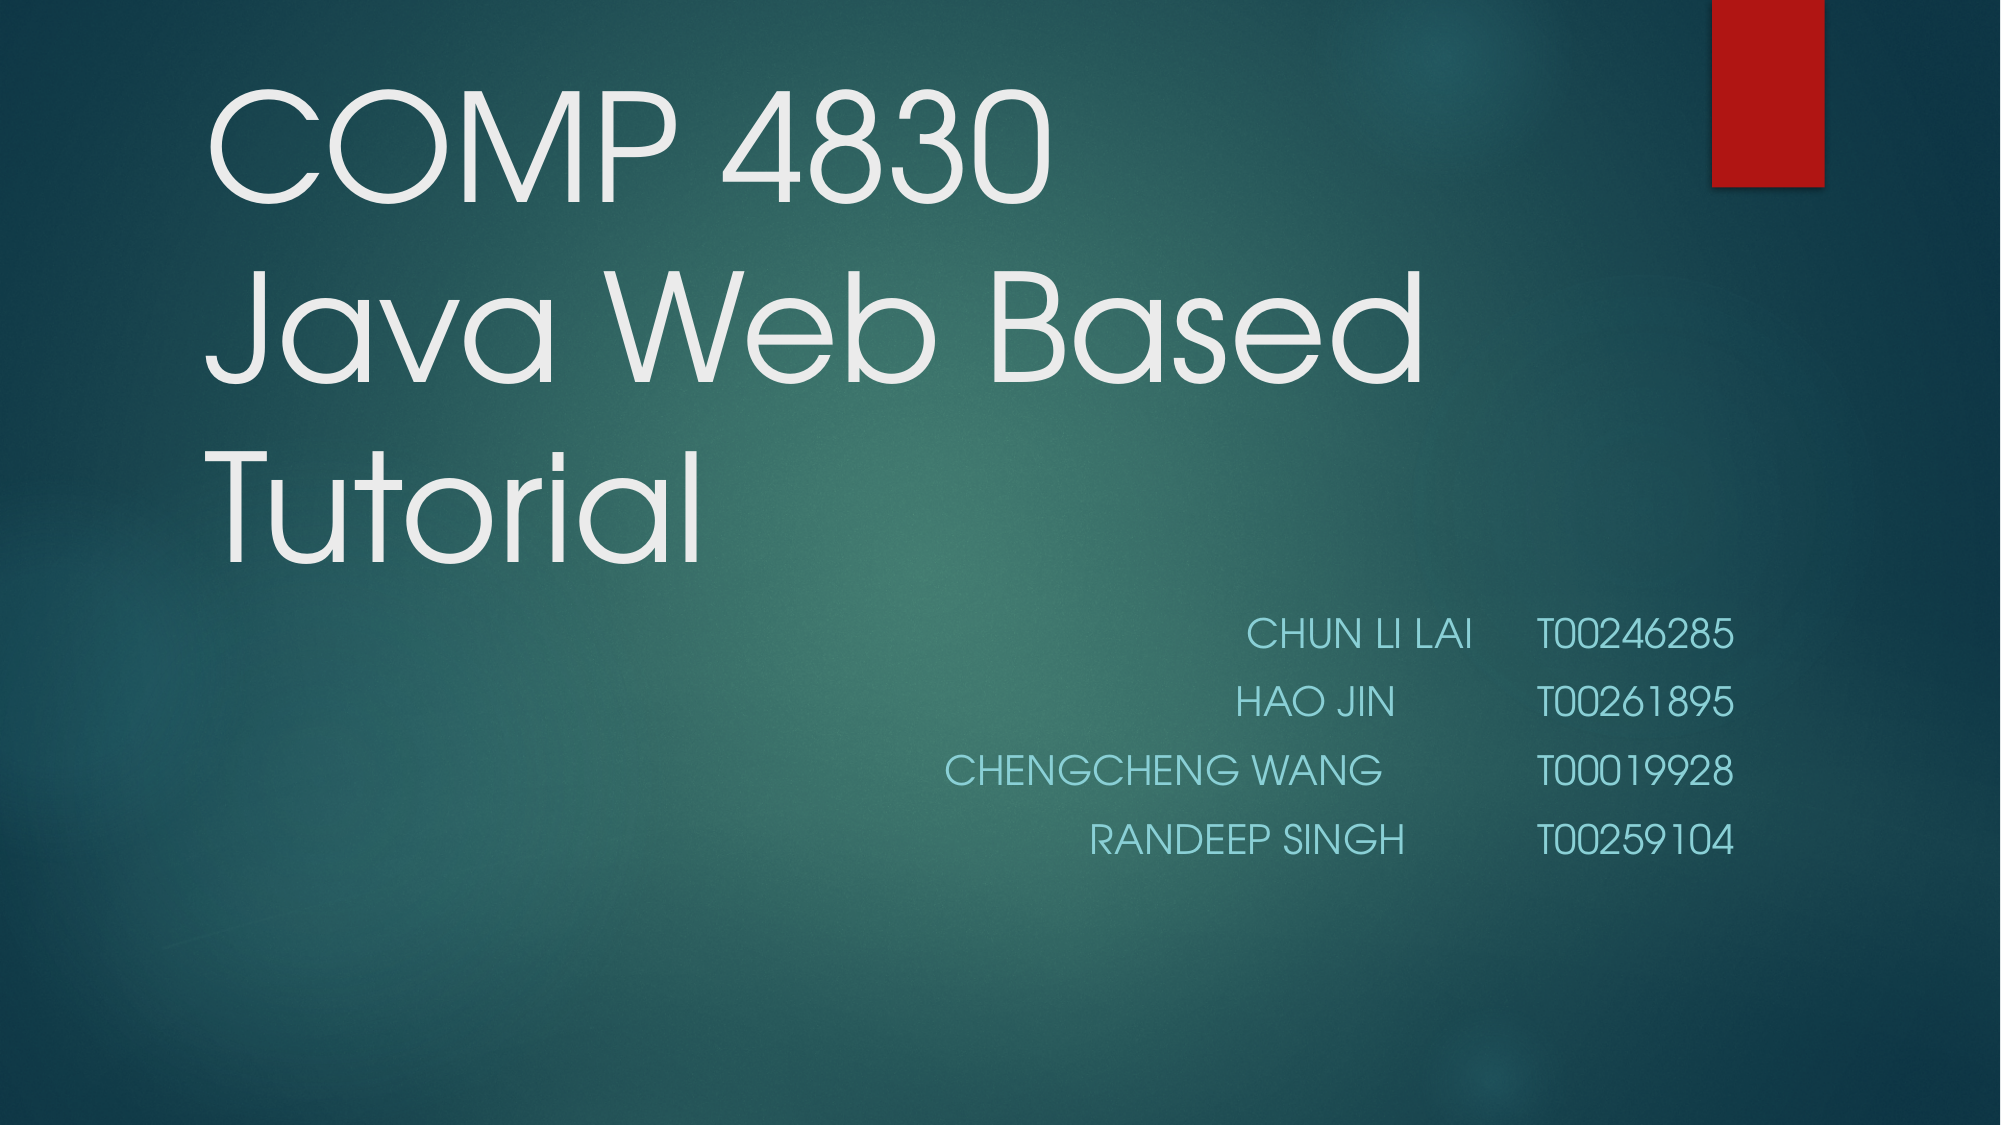

# COMP 4830 Java Web Based Tutorial
Chun Li Lai 		T00246285
Hao Jin		 T00261895
Chengcheng Wang		 T00019928
Randeep Singh		 T00259104